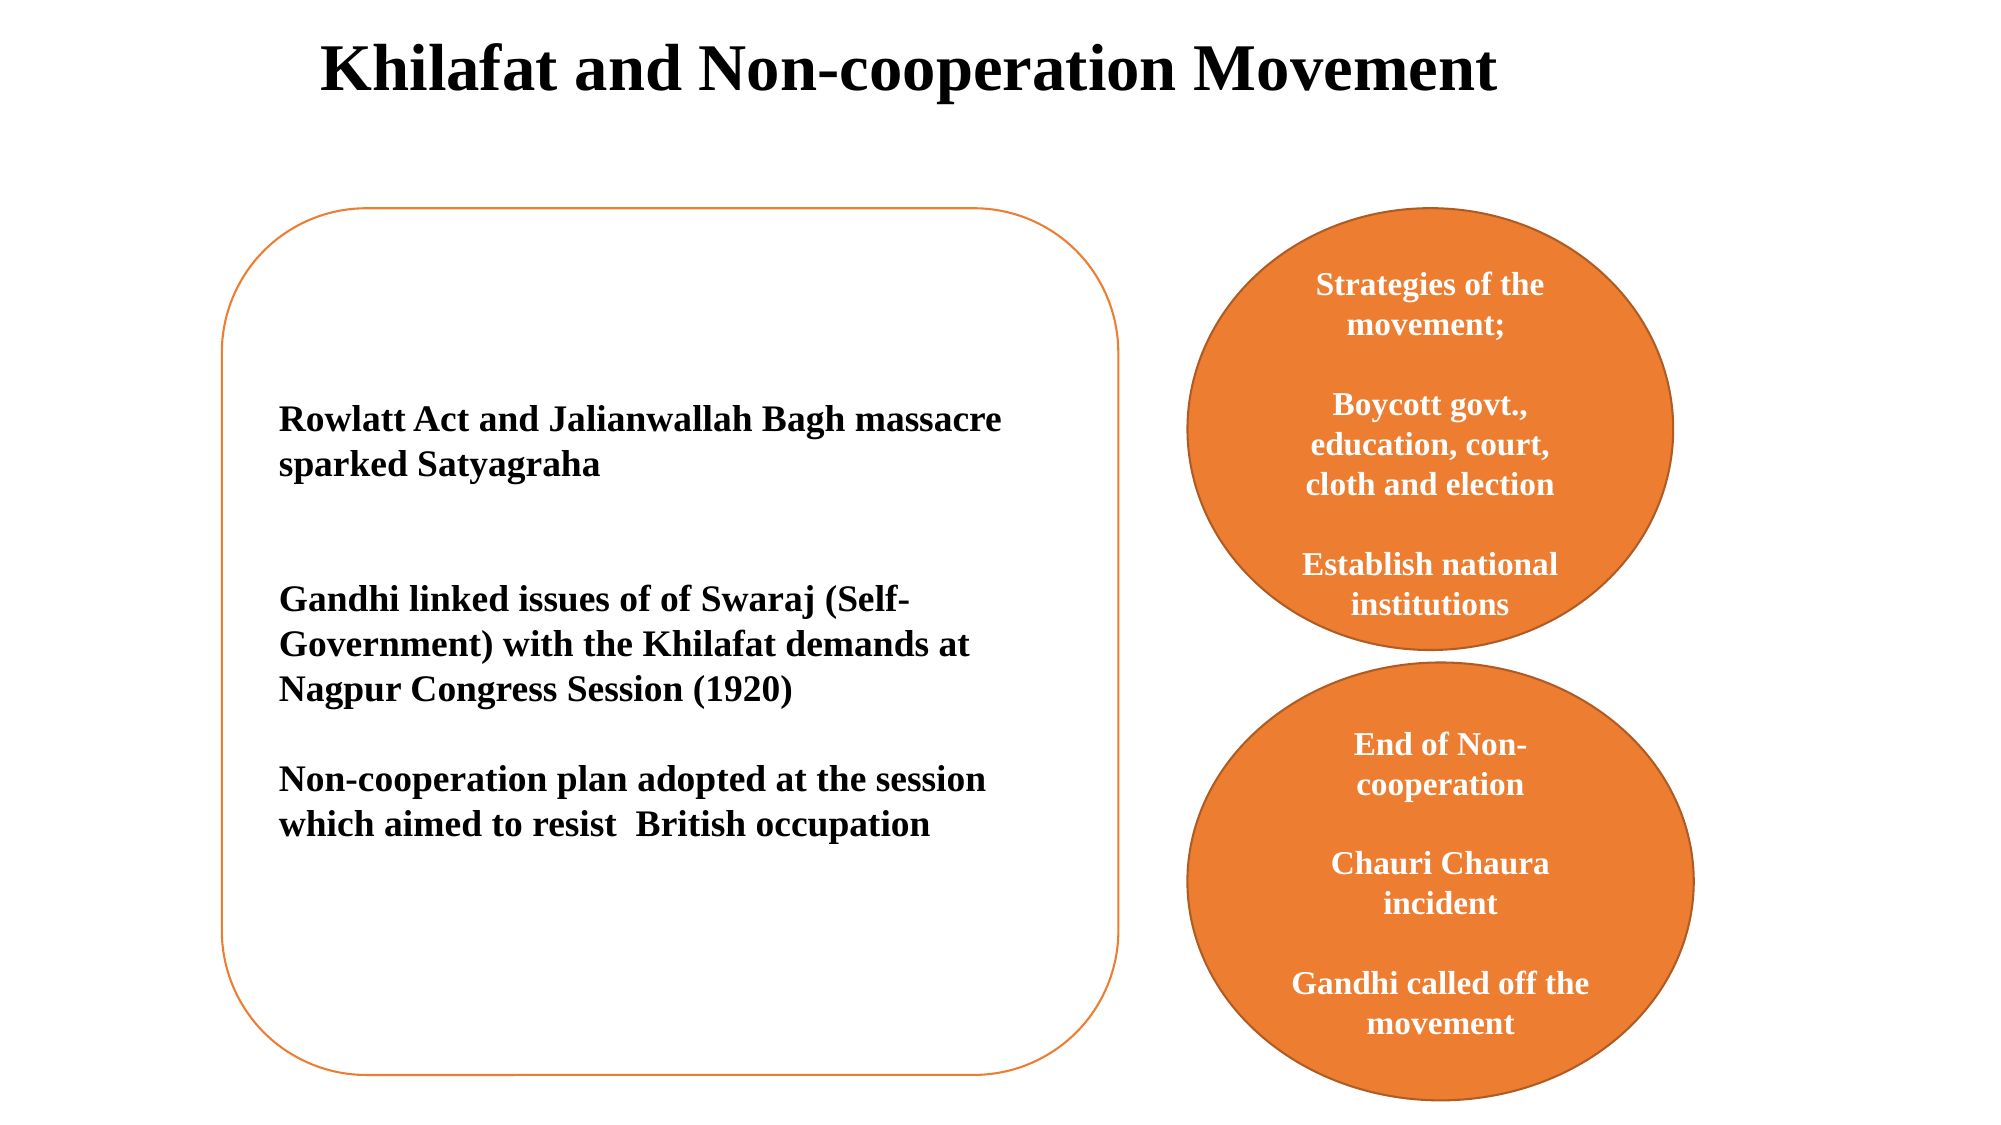

# Khilafat and Non-cooperation Movement
Rowlatt Act and Jalianwallah Bagh massacre sparked Satyagraha

Gandhi linked issues of of Swaraj (Self-Government) with the Khilafat demands at Nagpur Congress Session (1920)

Non-cooperation plan adopted at the session which aimed to resist  British occupation

Strategies of the movement;

Boycott govt., education, court, cloth and election

Establish national institutions
End of Non-cooperation

Chauri Chaura incident

Gandhi called off the movement